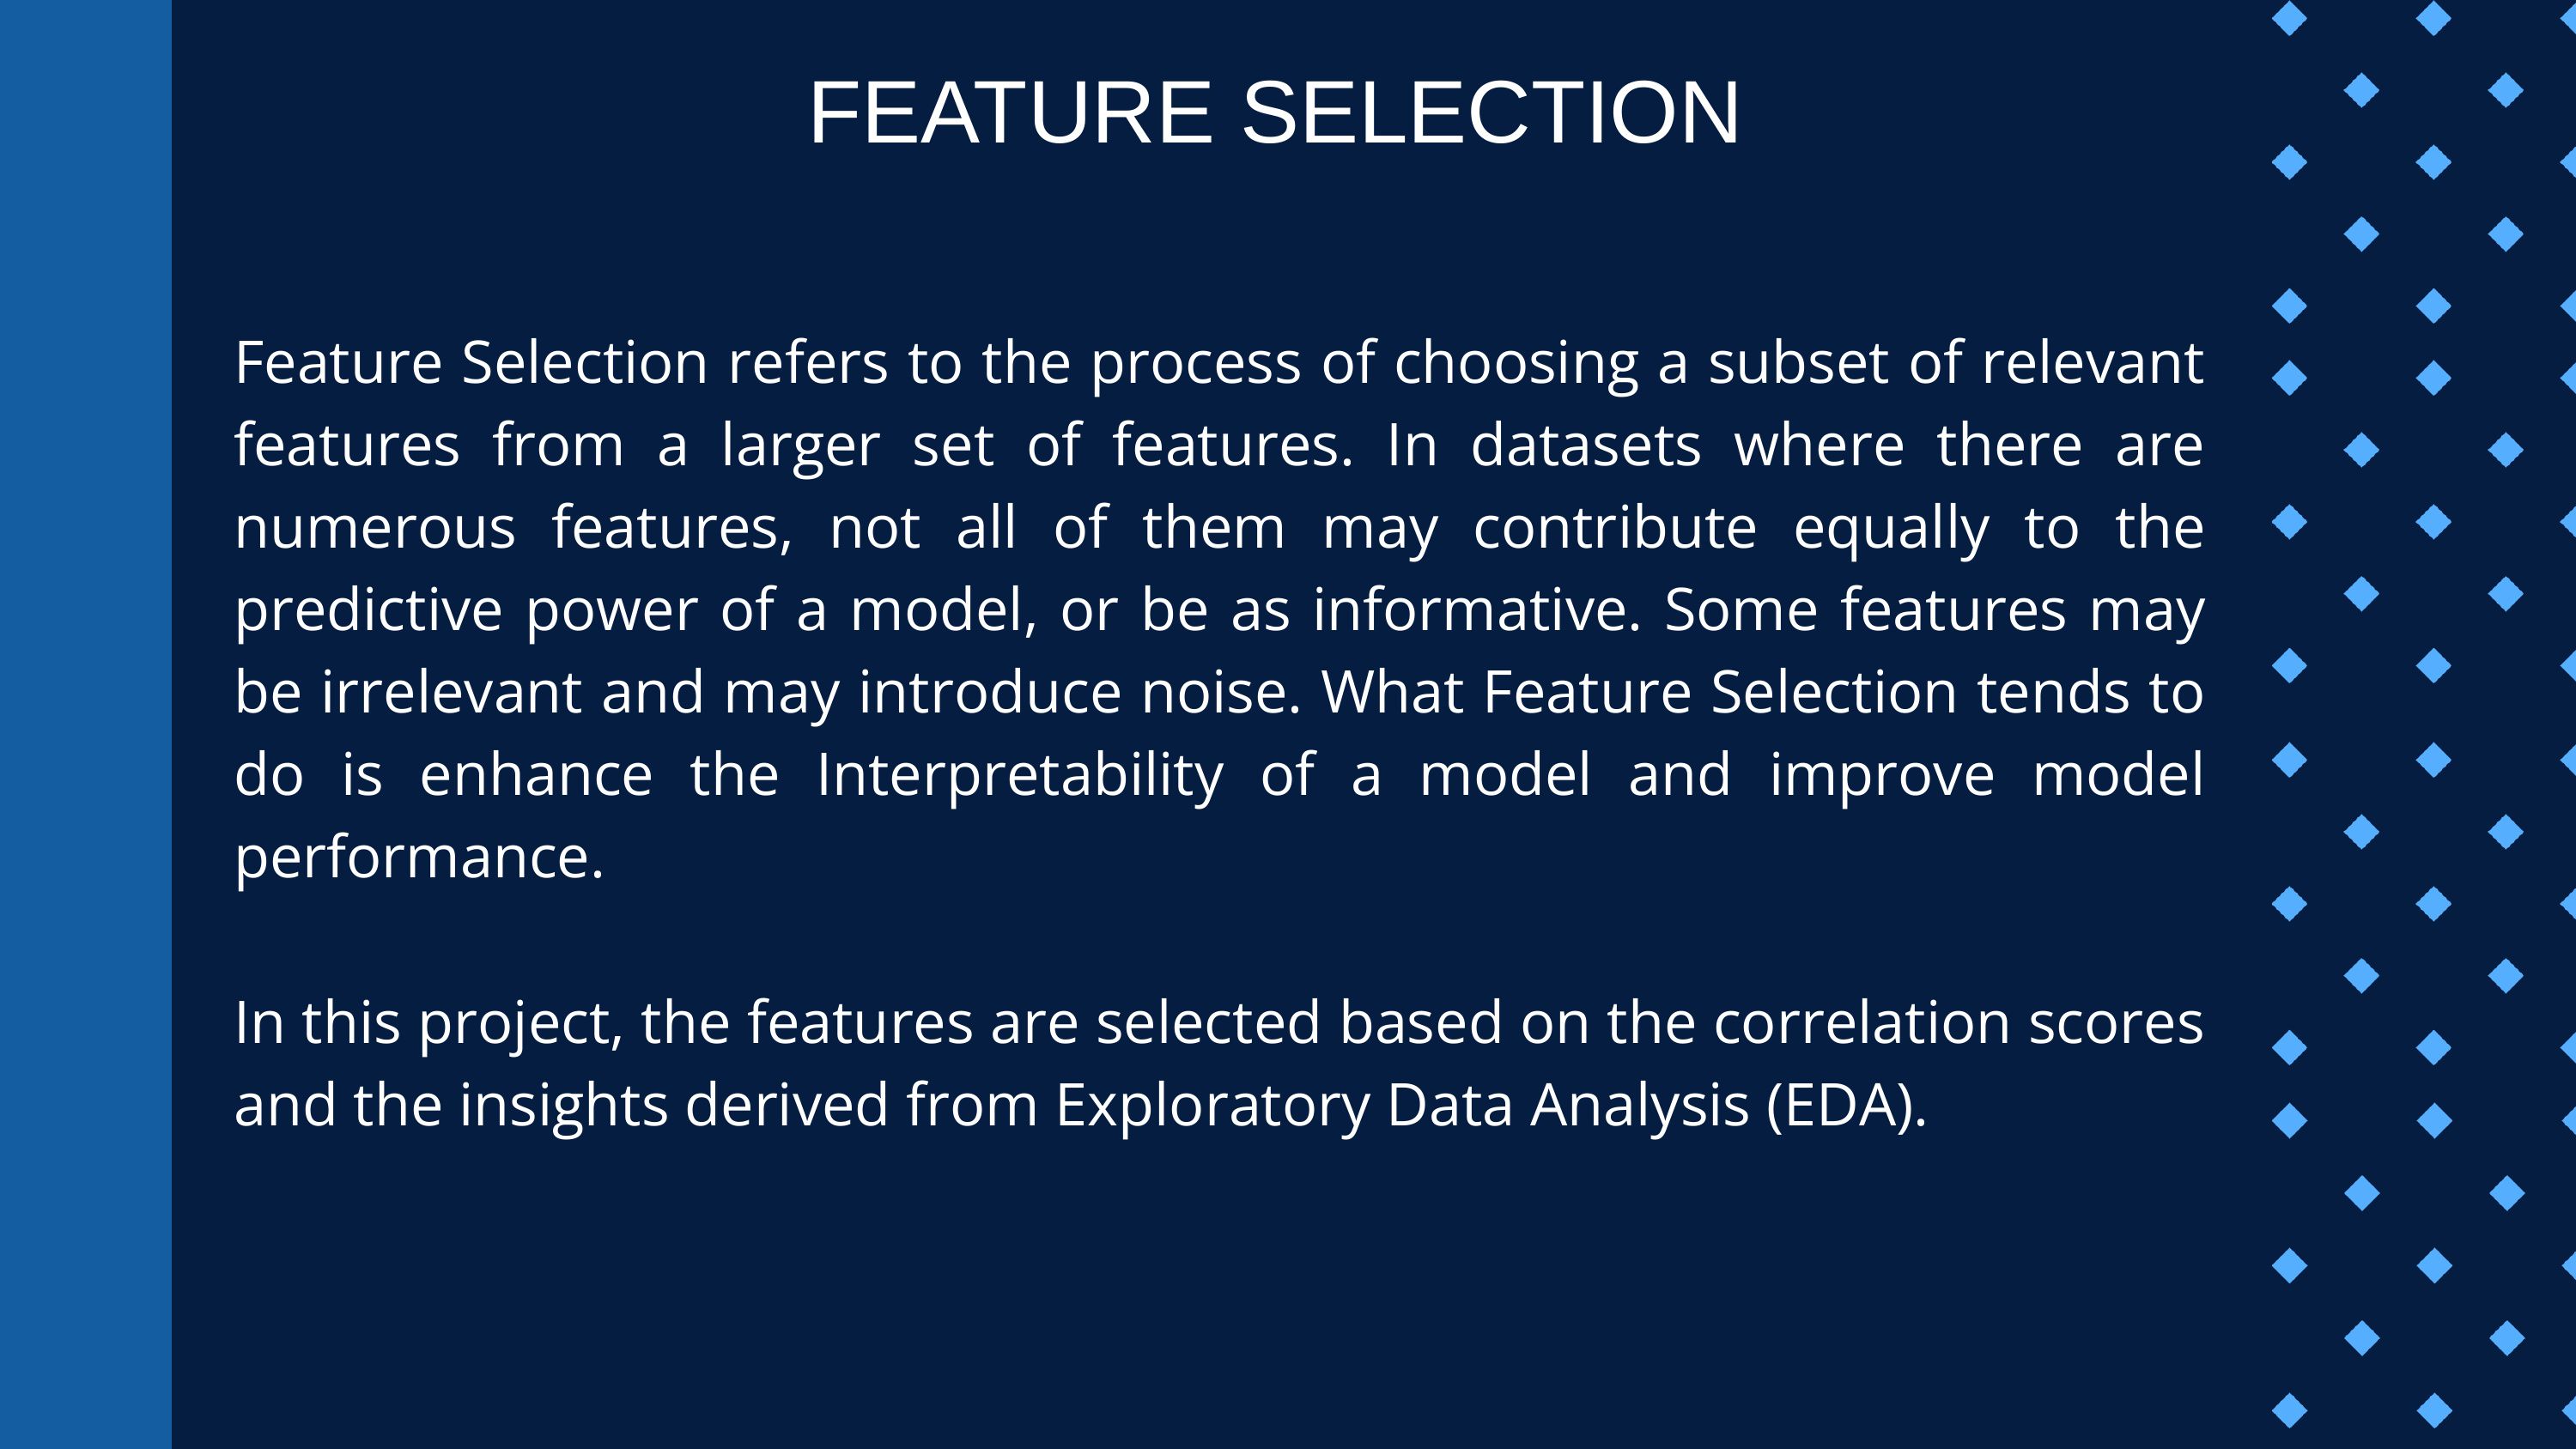

FEATURE SELECTION

Feature Selection refers to the process of choosing a subset of relevant features from a larger set of features. In datasets where there are numerous features, not all of them may contribute equally to the predictive power of a model, or be as informative. Some features may be irrelevant and may introduce noise. What Feature Selection tends to do is enhance the Interpretability of a model and improve model performance.

In this project, the features are selected based on the correlation scores and the insights derived from Exploratory Data Analysis (EDA).